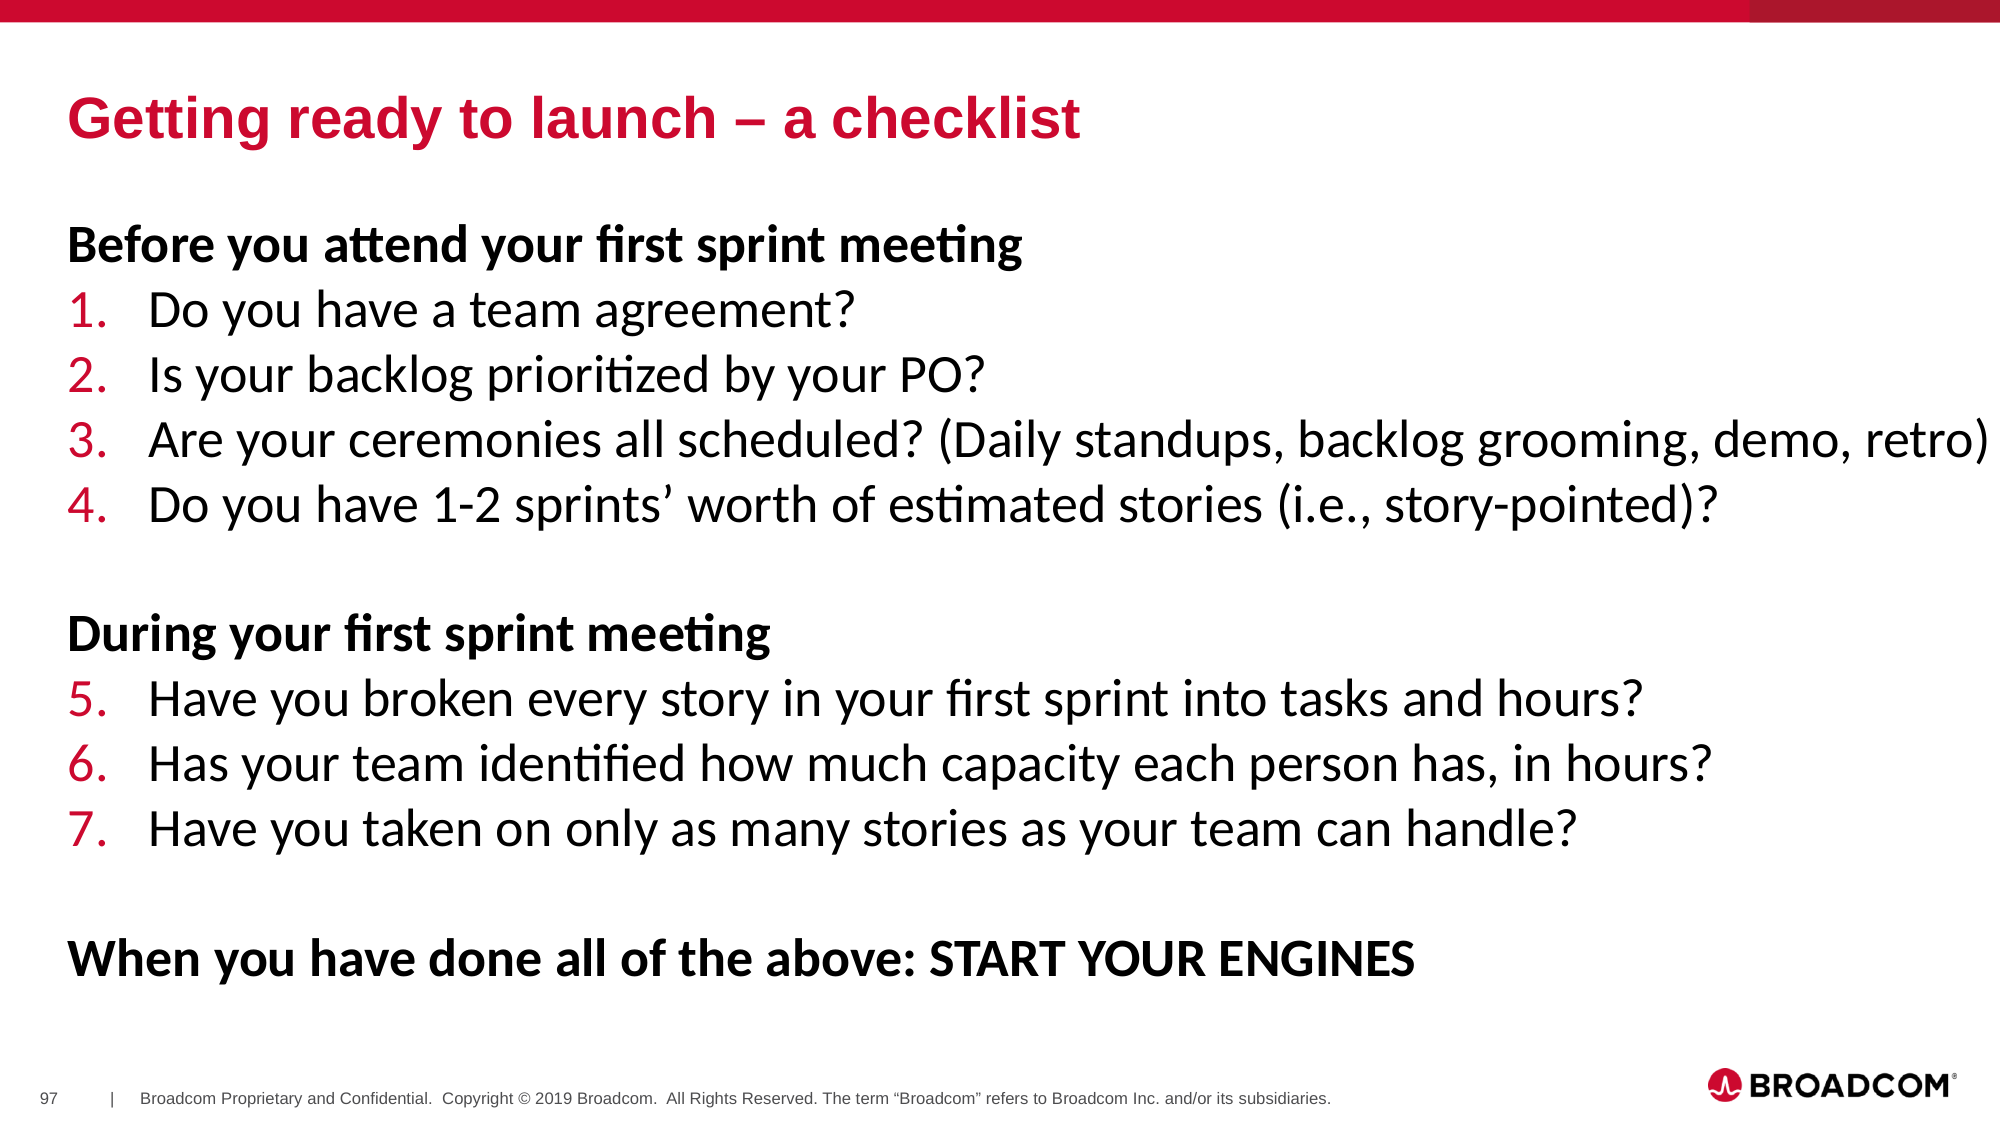

# Getting ready to launch – a checklist
Before you attend your first sprint meeting
Do you have a team agreement?
Is your backlog prioritized by your PO?
Are your ceremonies all scheduled? (Daily standups, backlog grooming, demo, retro)
Do you have 1-2 sprints’ worth of estimated stories (i.e., story-pointed)?

During your first sprint meeting
Have you broken every story in your first sprint into tasks and hours?
Has your team identified how much capacity each person has, in hours?
Have you taken on only as many stories as your team can handle?

When you have done all of the above: START YOUR ENGINES